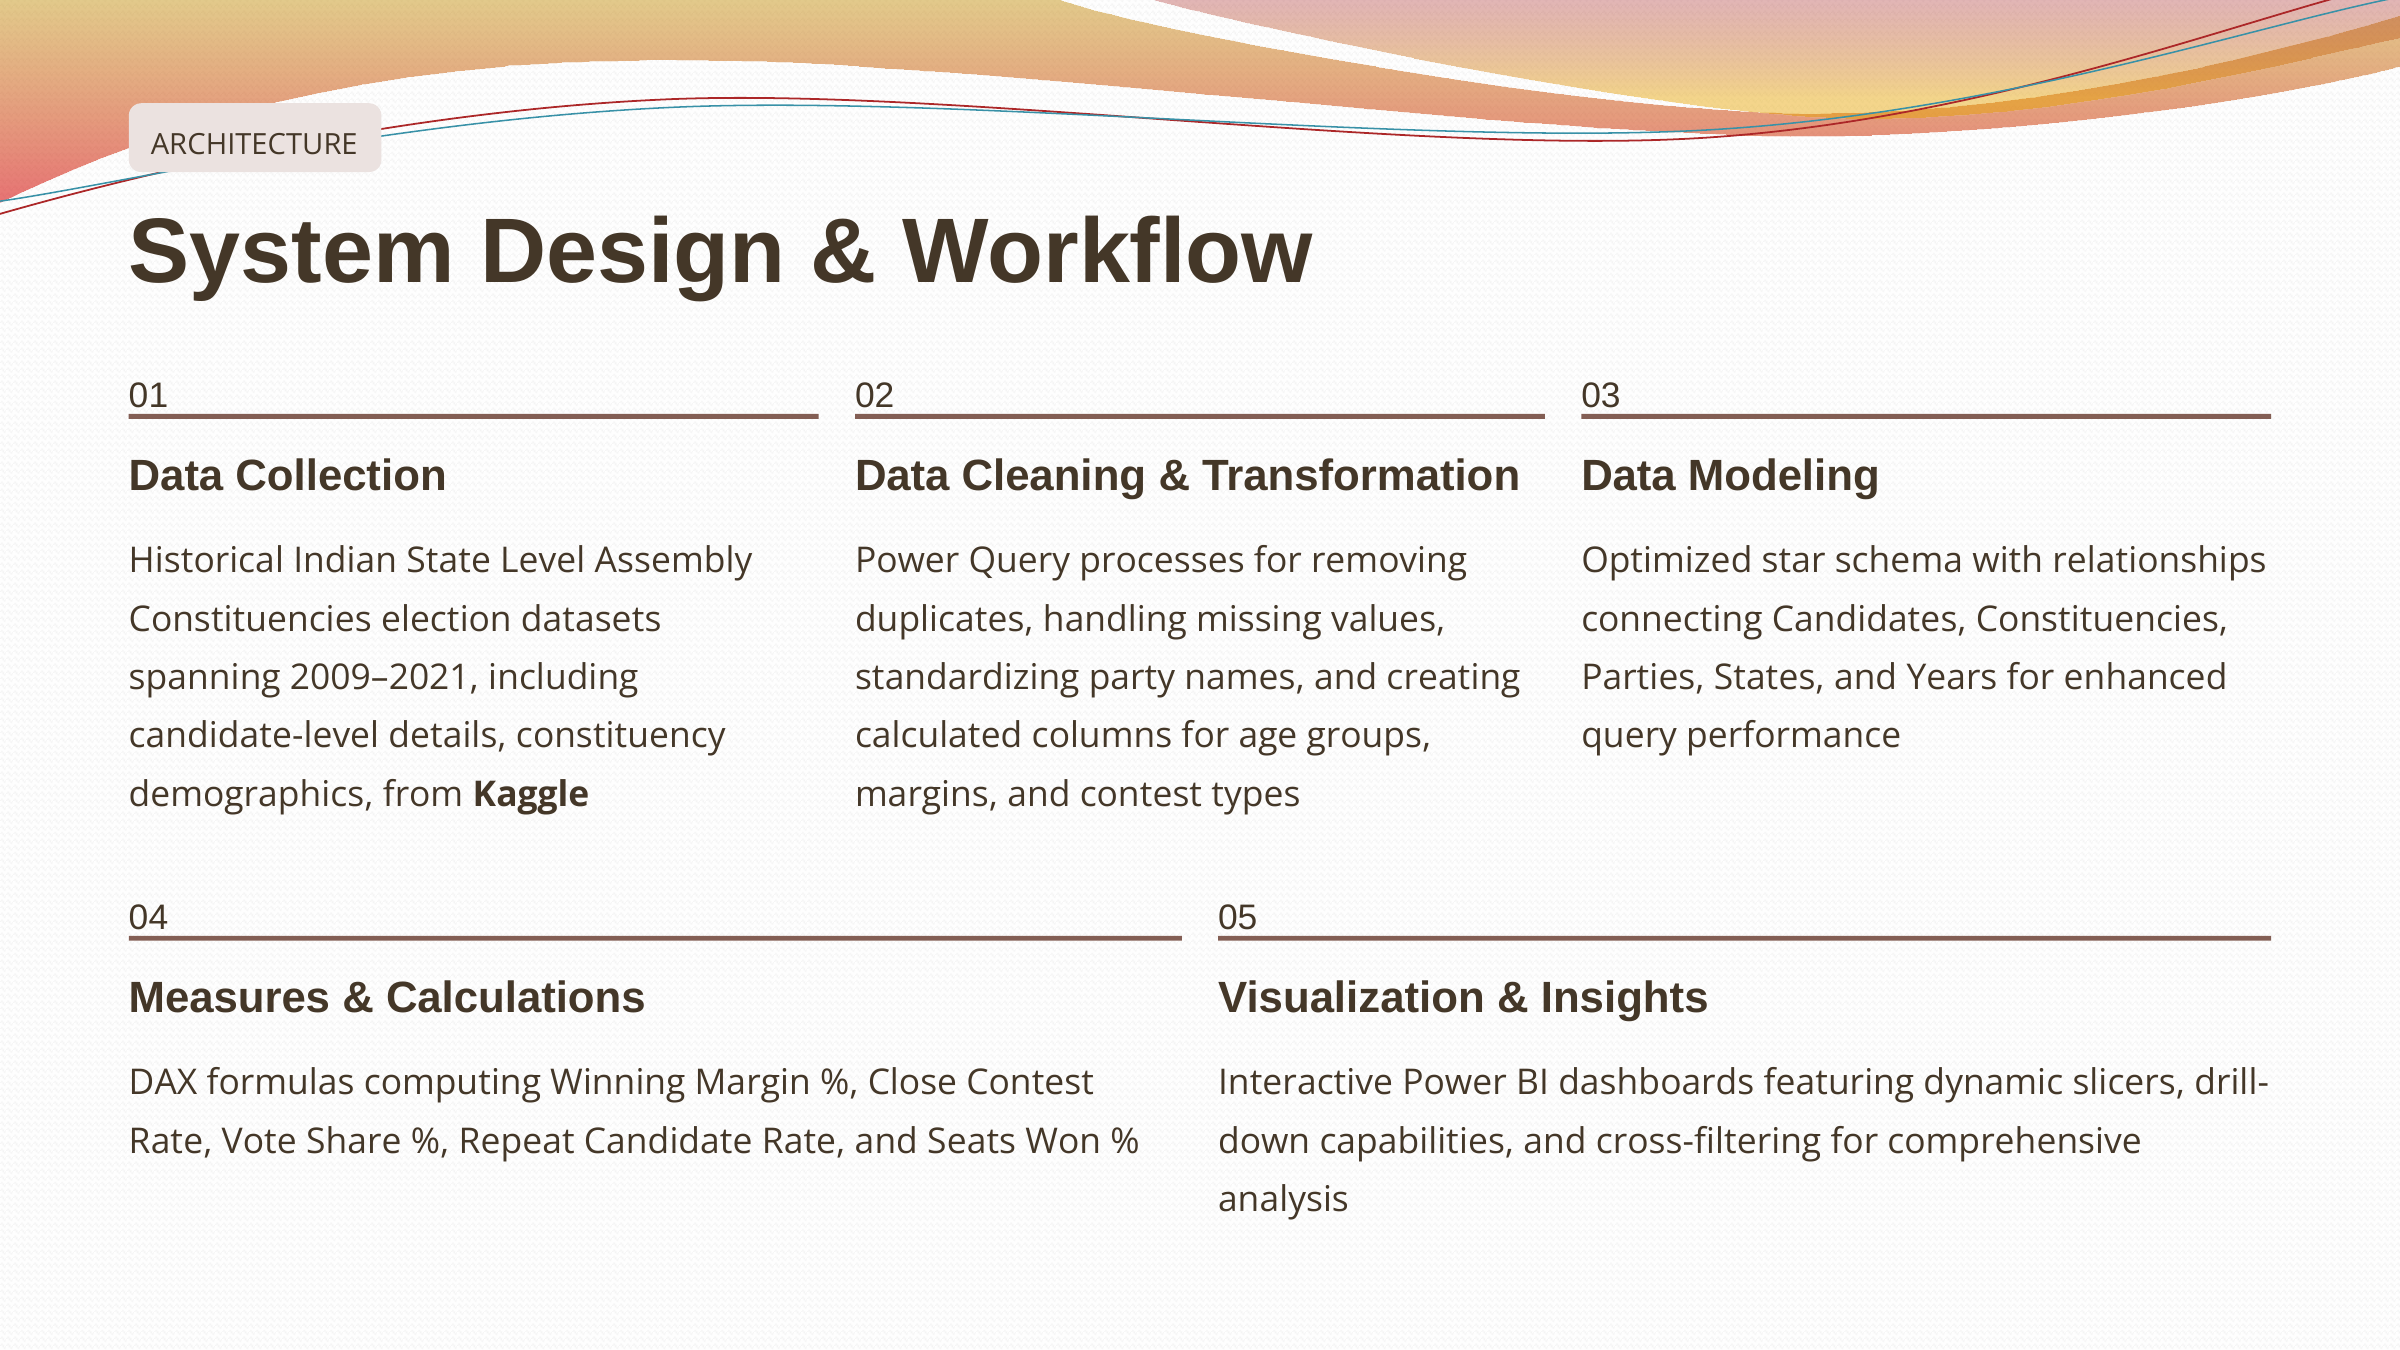

ARCHITECTURE
System Design & Workflow
01
02
03

Data Collection
Data Cleaning & Transformation
Data Modeling
Historical Indian State Level Assembly Constituencies election datasets spanning 2009–2021, including candidate-level details, constituency demographics, from Kaggle
Power Query processes for removing duplicates, handling missing values, standardizing party names, and creating calculated columns for age groups, margins, and contest types
Optimized star schema with relationships connecting Candidates, Constituencies, Parties, States, and Years for enhanced query performance
04
05

Measures & Calculations
Visualization & Insights
DAX formulas computing Winning Margin %, Close Contest Rate, Vote Share %, Repeat Candidate Rate, and Seats Won %
Interactive Power BI dashboards featuring dynamic slicers, drill-down capabilities, and cross-filtering for comprehensive analysis